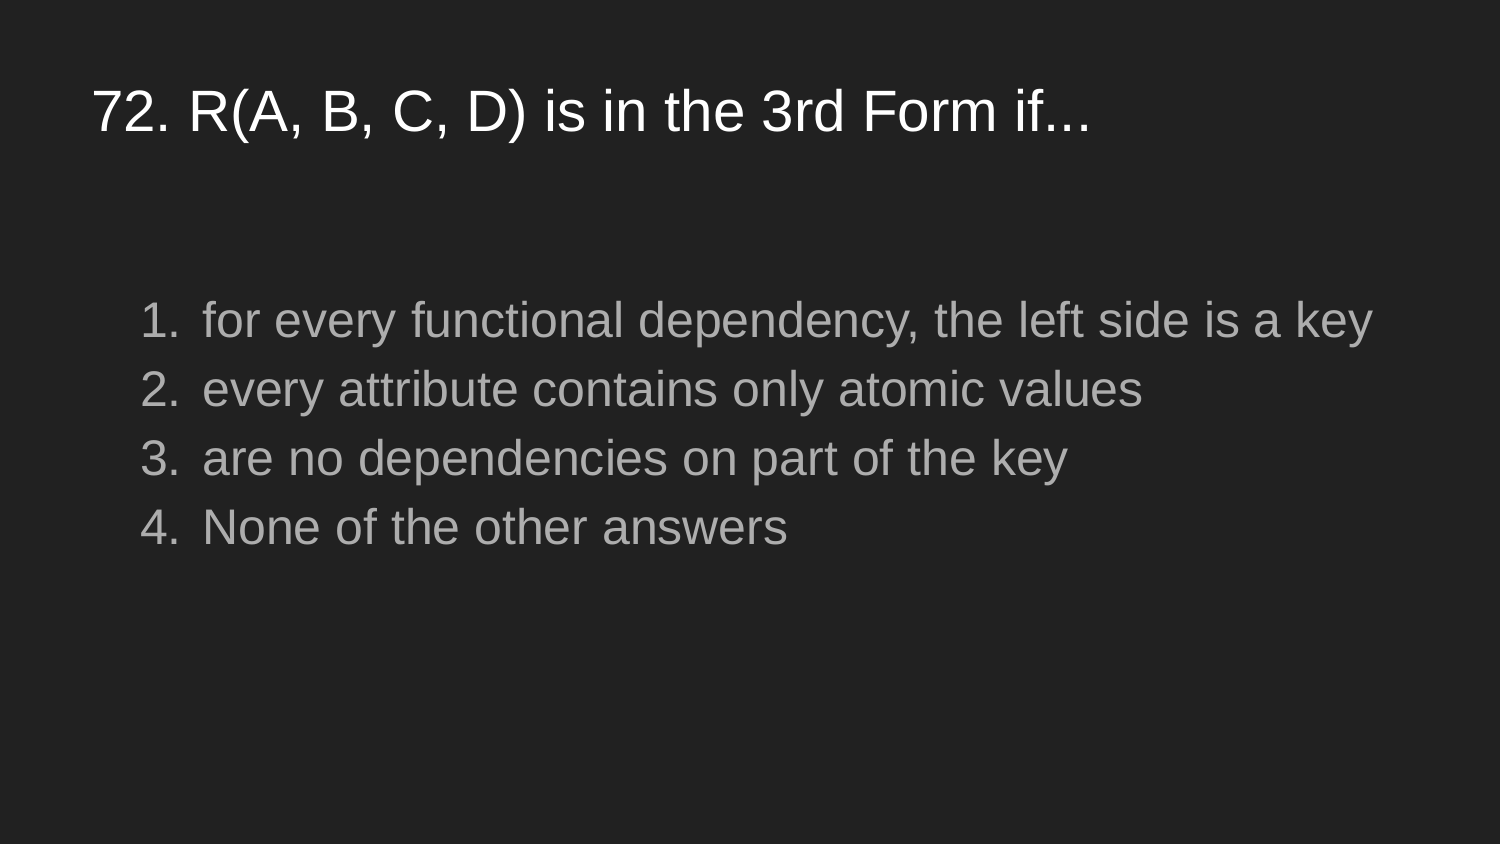

# 72. R(A, B, C, D) is in the 3rd Form if...

for every functional dependency, the left side is a key
every attribute contains only atomic values
are no dependencies on part of the key
None of the other answers